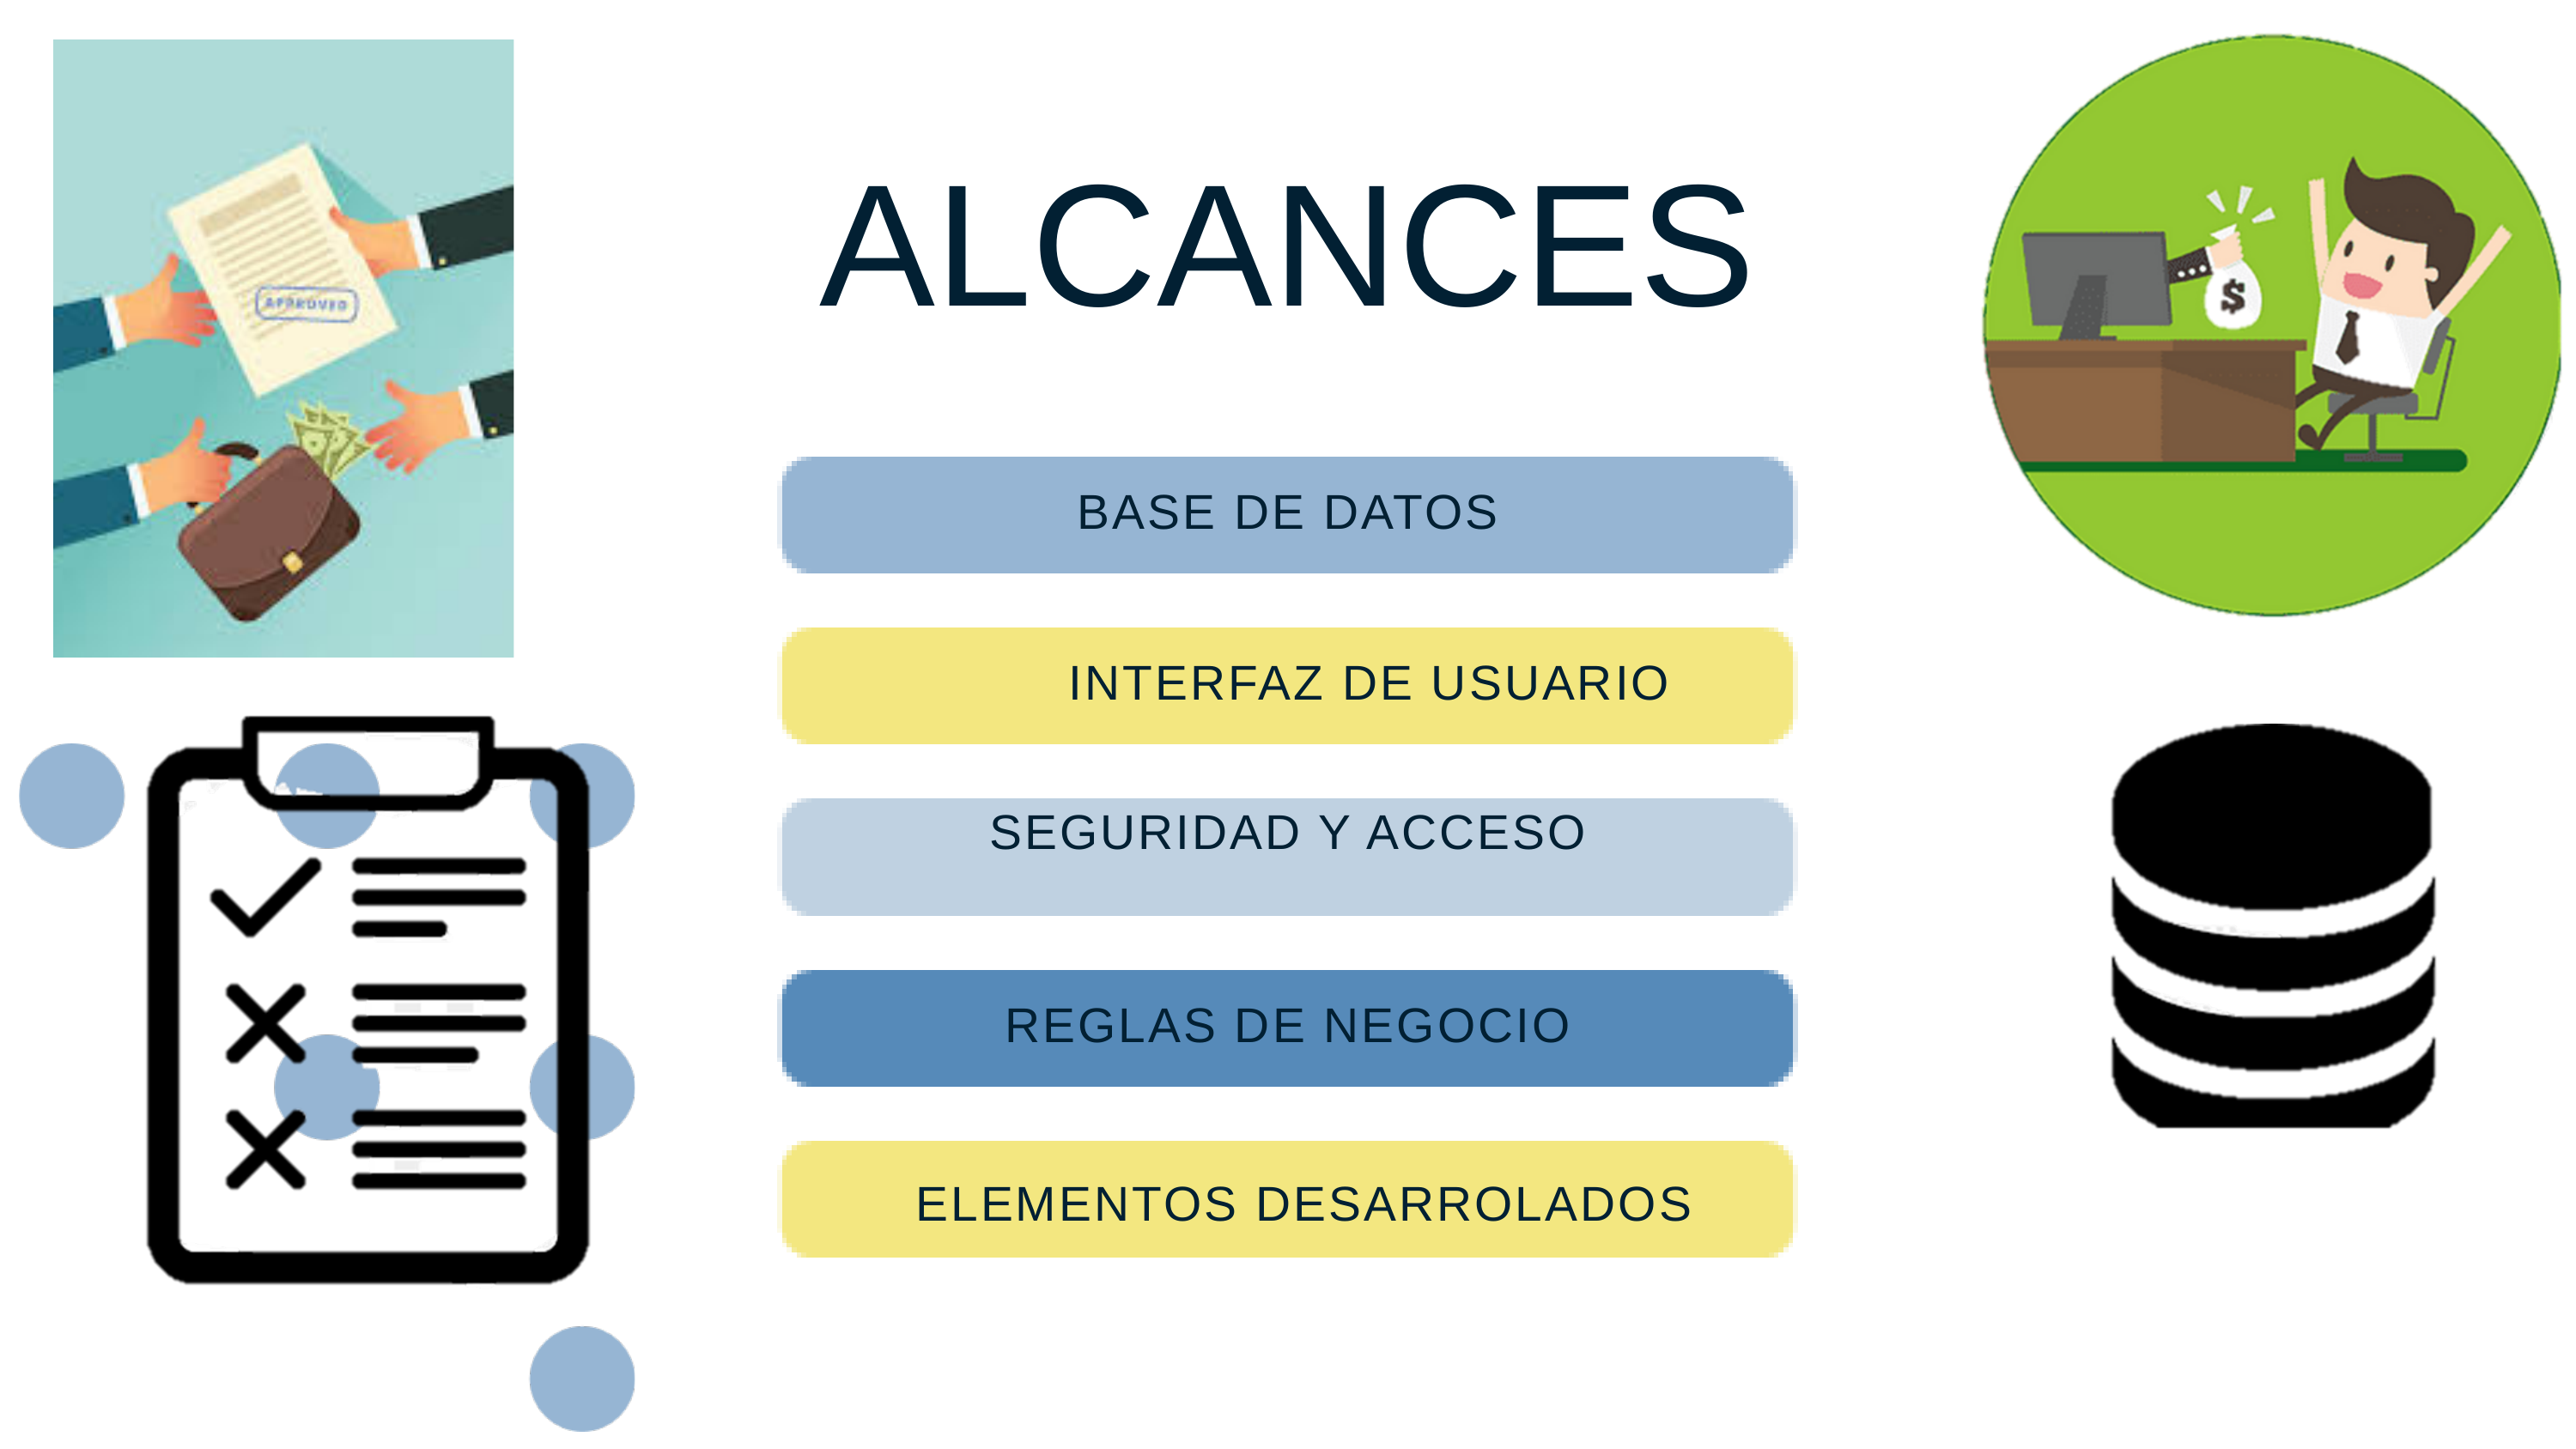

ALCANCES

BASE DE DATOS

INTERFAZ DE USUARIO

SEGURIDAD Y ACCESO

REGLAS DE NEGOCIO

ELEMENTOS DESARROLADOS